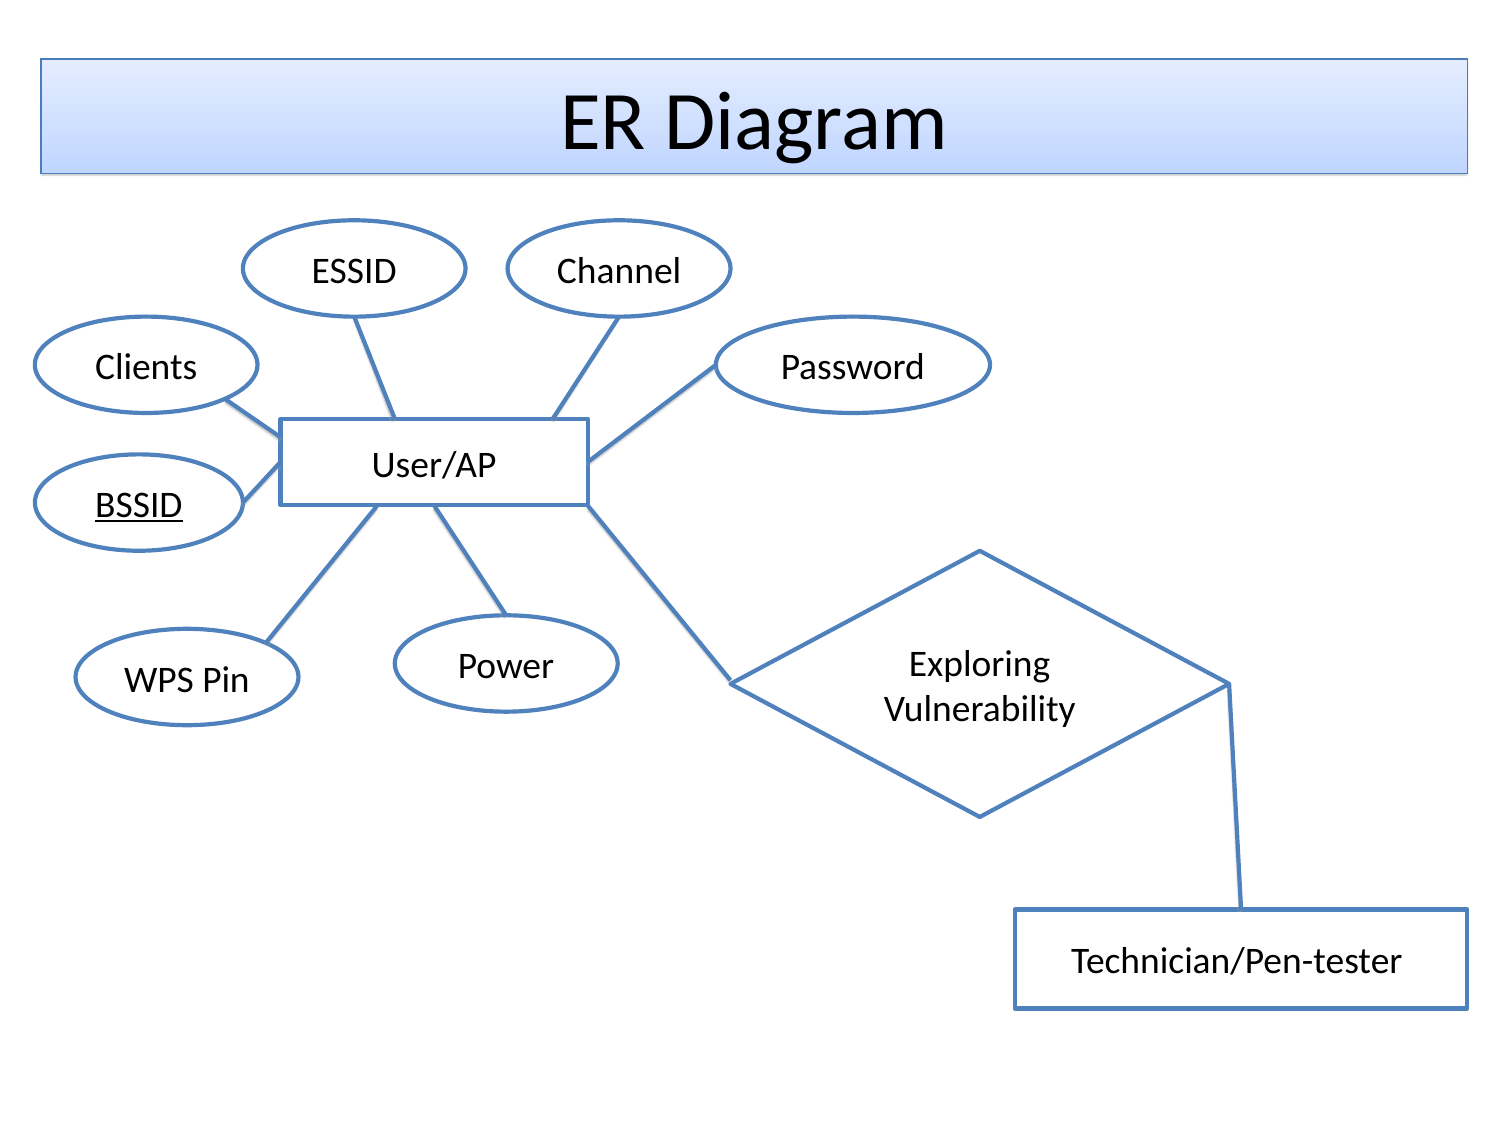

ER Diagram
ESSID
Channel
Clients
Password
User/AP
BSSID
Exploring Vulnerability
Power
WPS Pin
Technician/Pen-tester